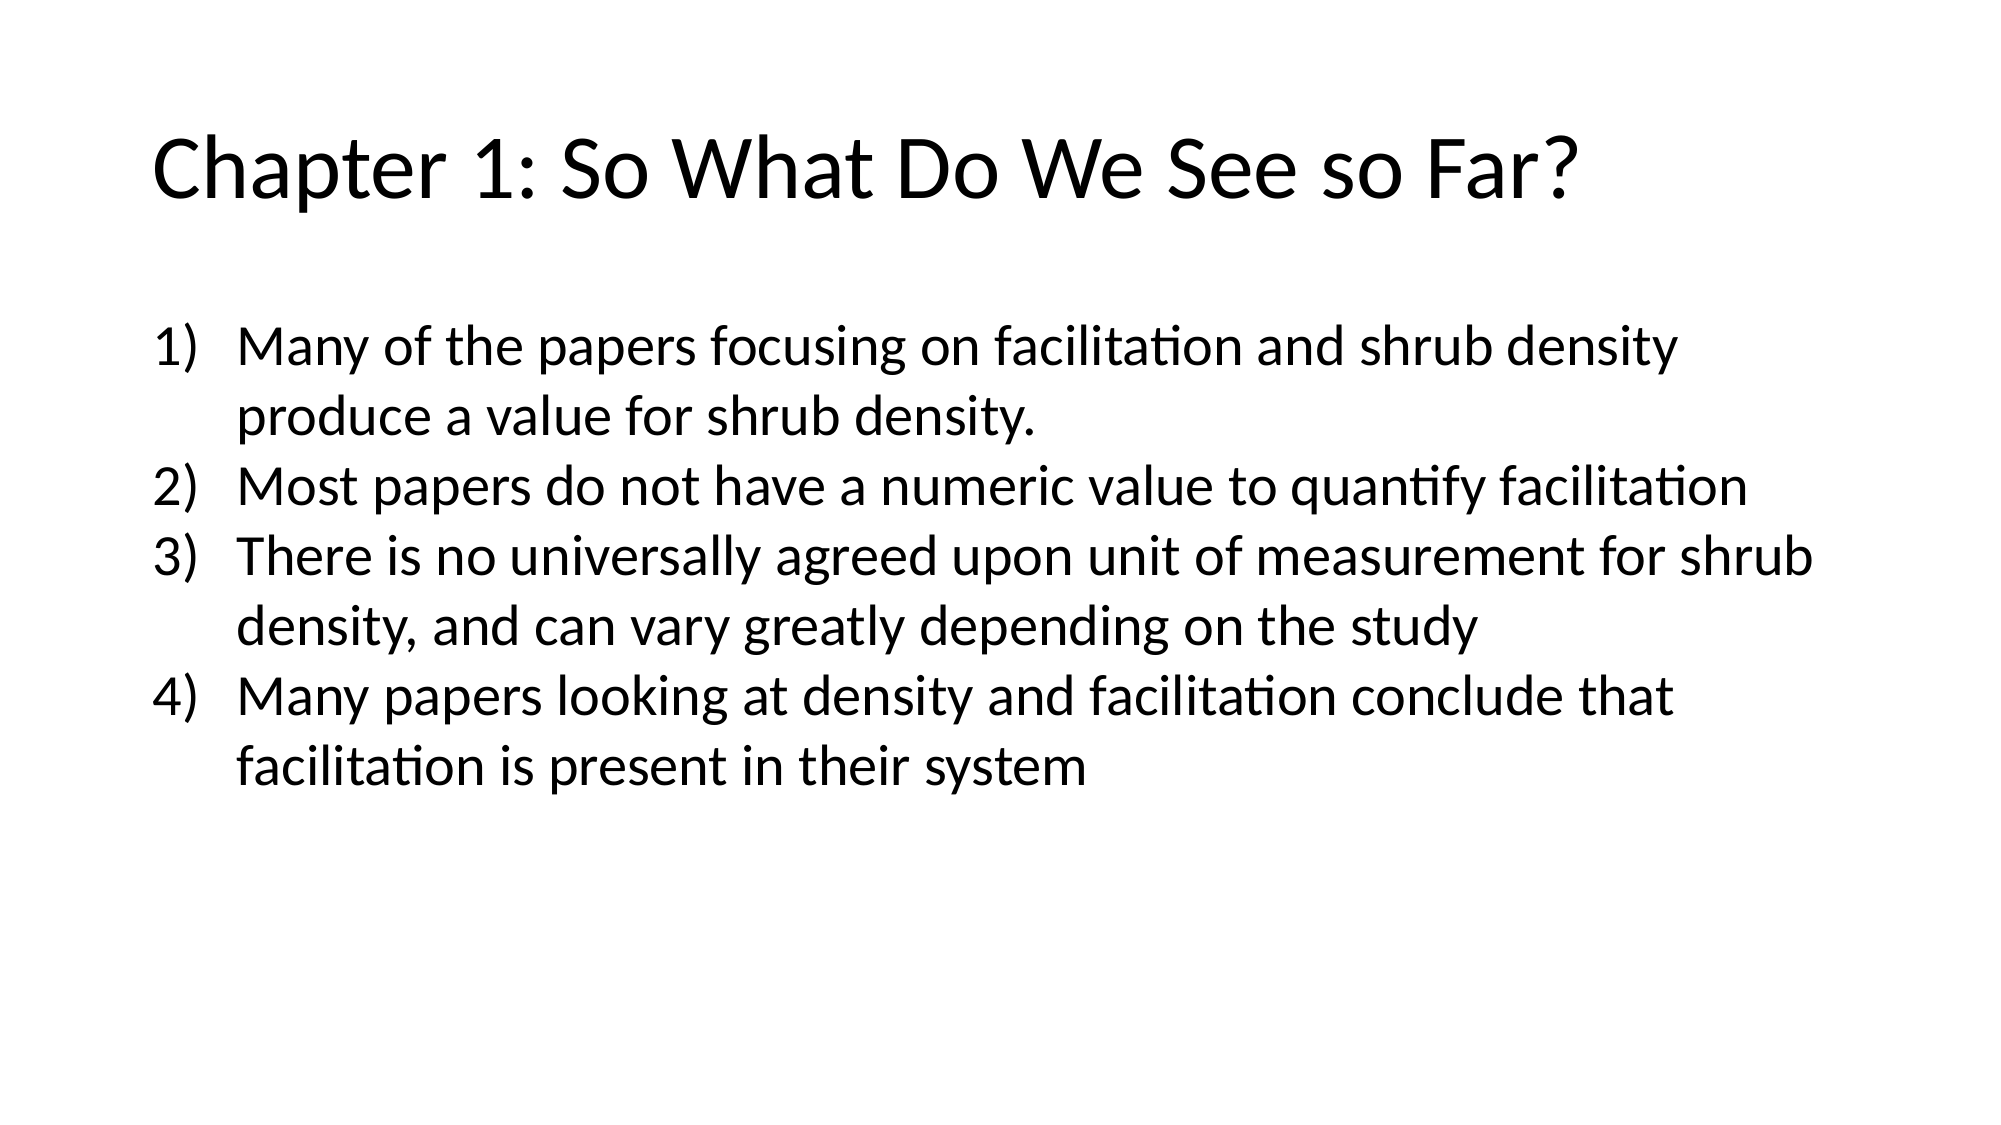

# Chapter 1: So What Do We See so Far?
Many of the papers focusing on facilitation and shrub density produce a value for shrub density.
Most papers do not have a numeric value to quantify facilitation
There is no universally agreed upon unit of measurement for shrub density, and can vary greatly depending on the study
Many papers looking at density and facilitation conclude that facilitation is present in their system